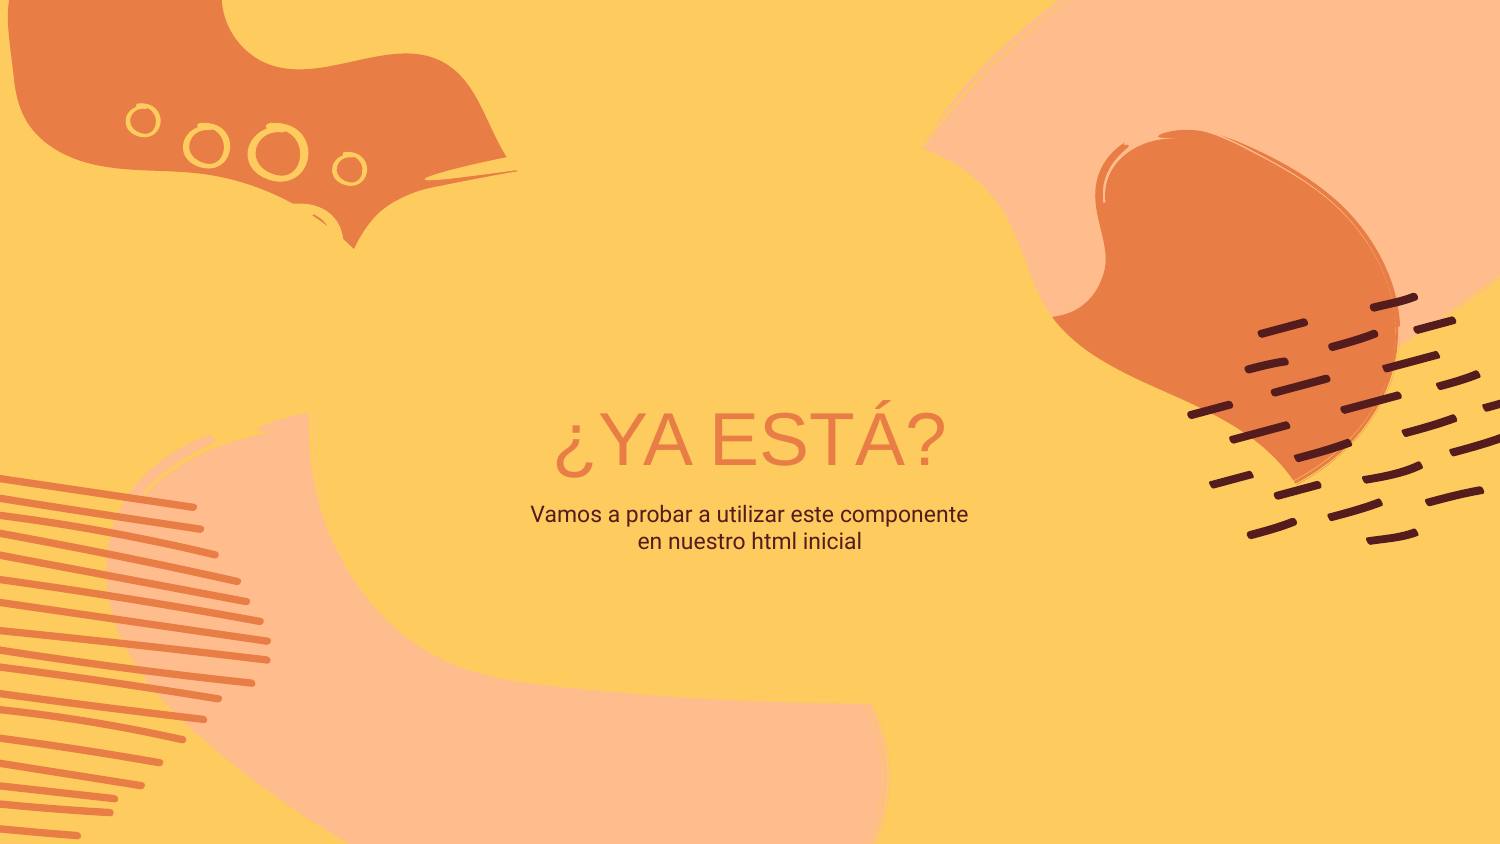

# ¿YA ESTÁ?

Vamos a probar a utilizar este componente en nuestro html inicial